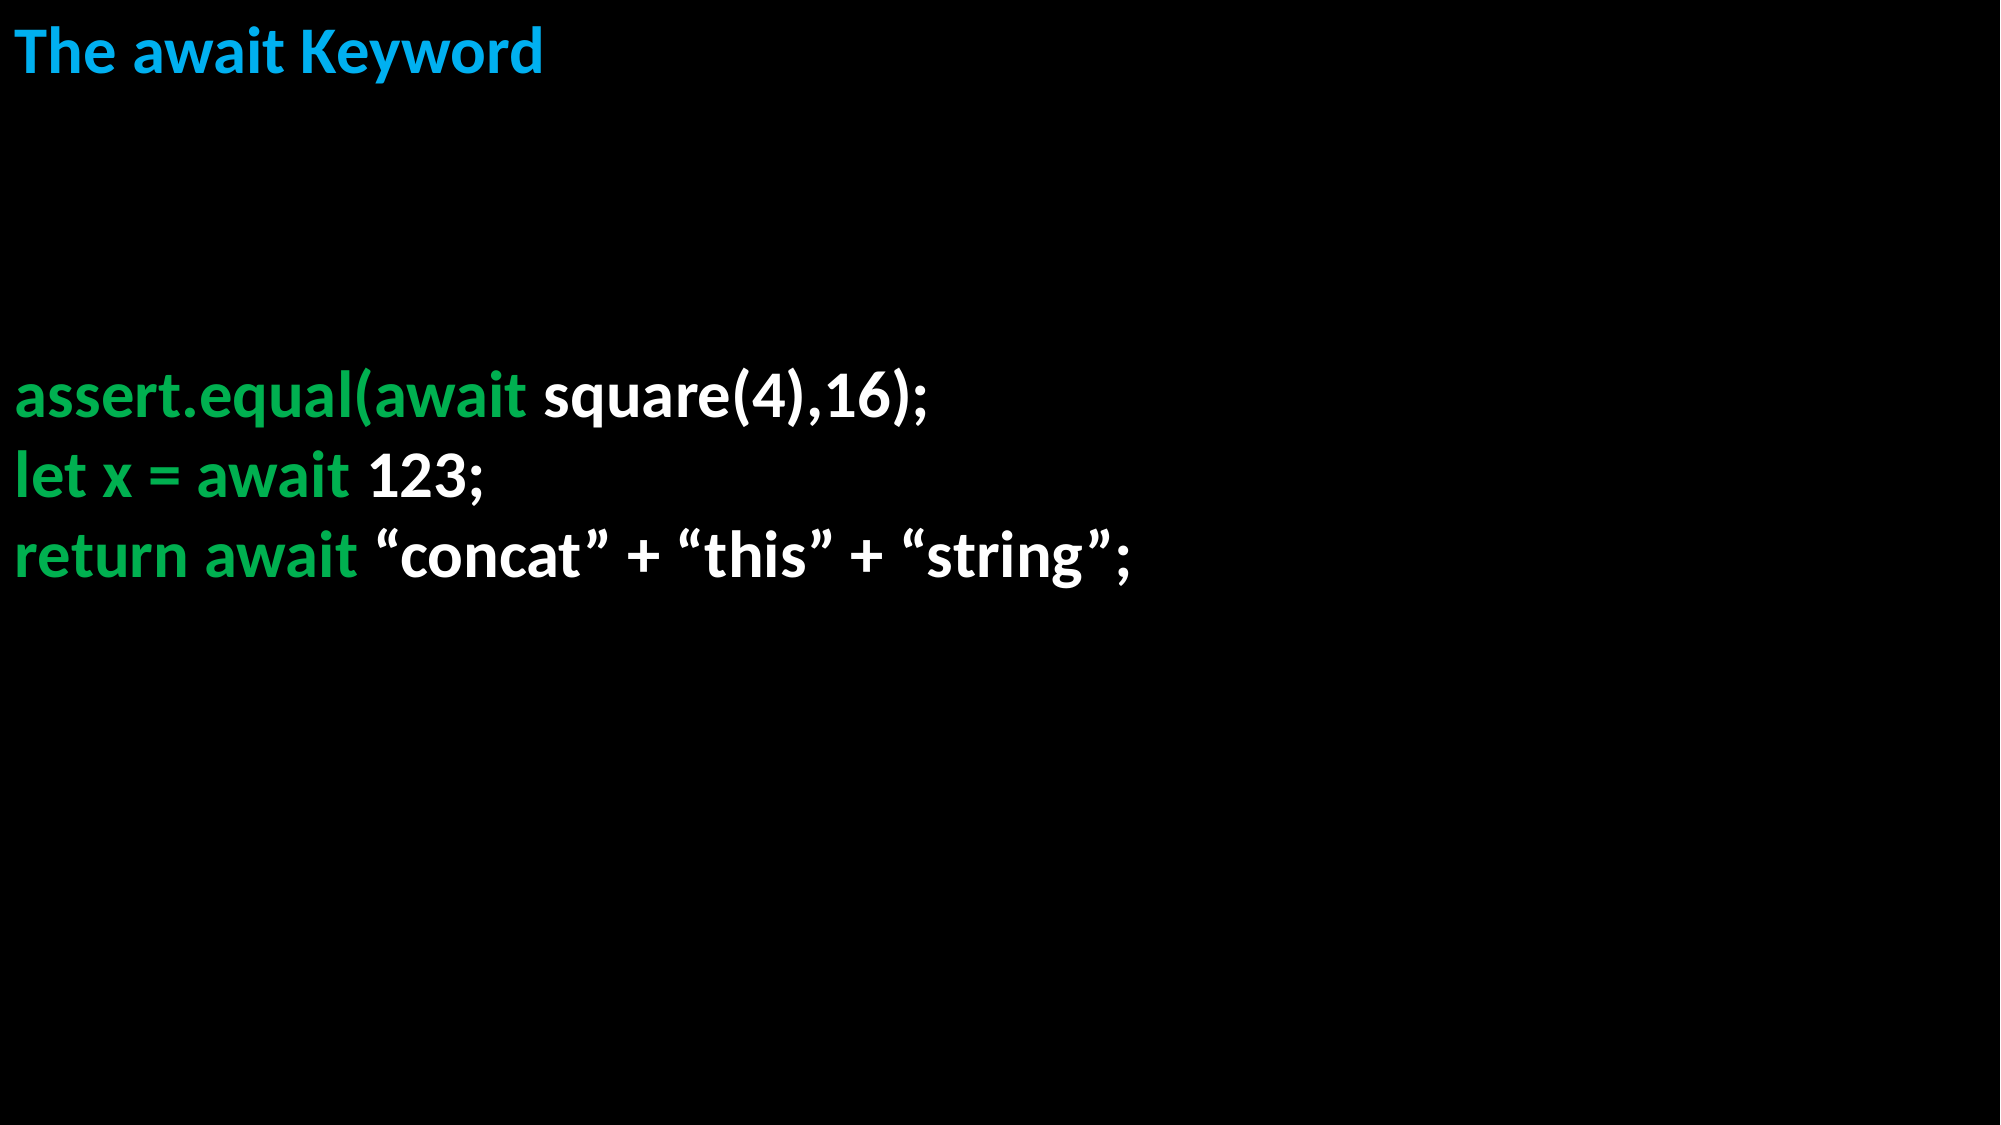

The await Keyword
assert.equal(await square(4),16);
let x = await 123;
return await “concat” + “this” + “string”;